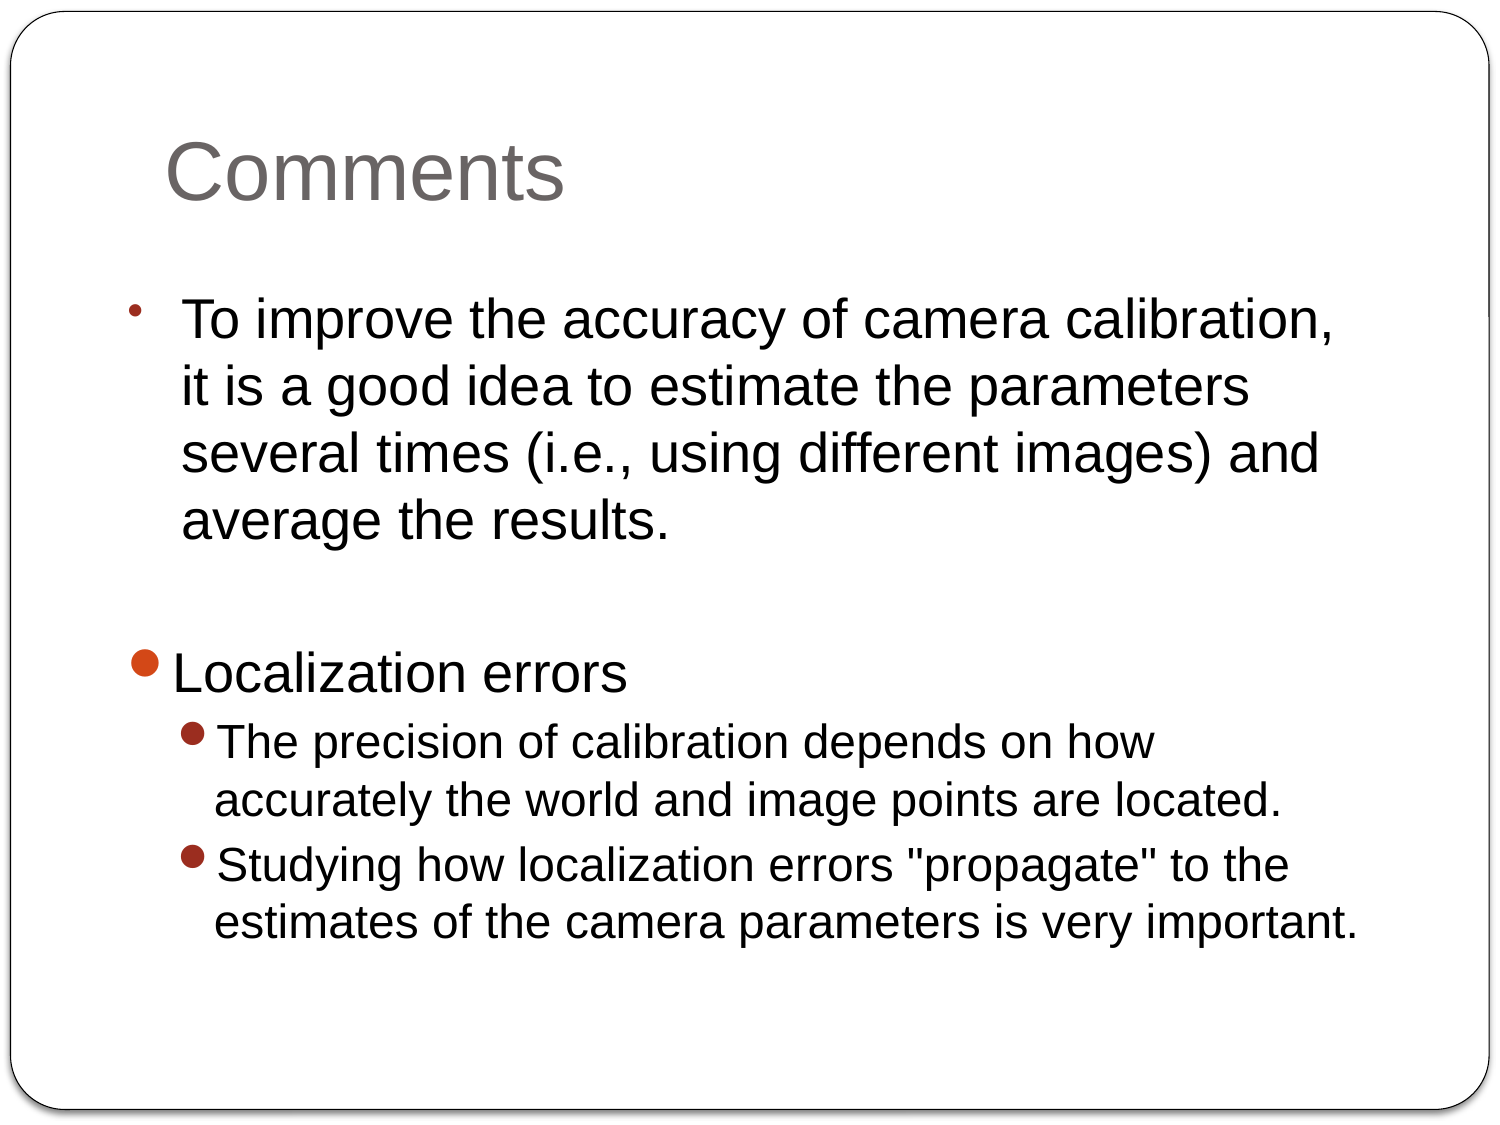

# Comments
To improve the accuracy of camera calibration, it is a good idea to estimate the parameters several times (i.e., using different images) and average the results.

Localization errors
The precision of calibration depends on how accurately the world and image points are located.
Studying how localization errors "propagate" to the estimates of the camera parameters is very important.